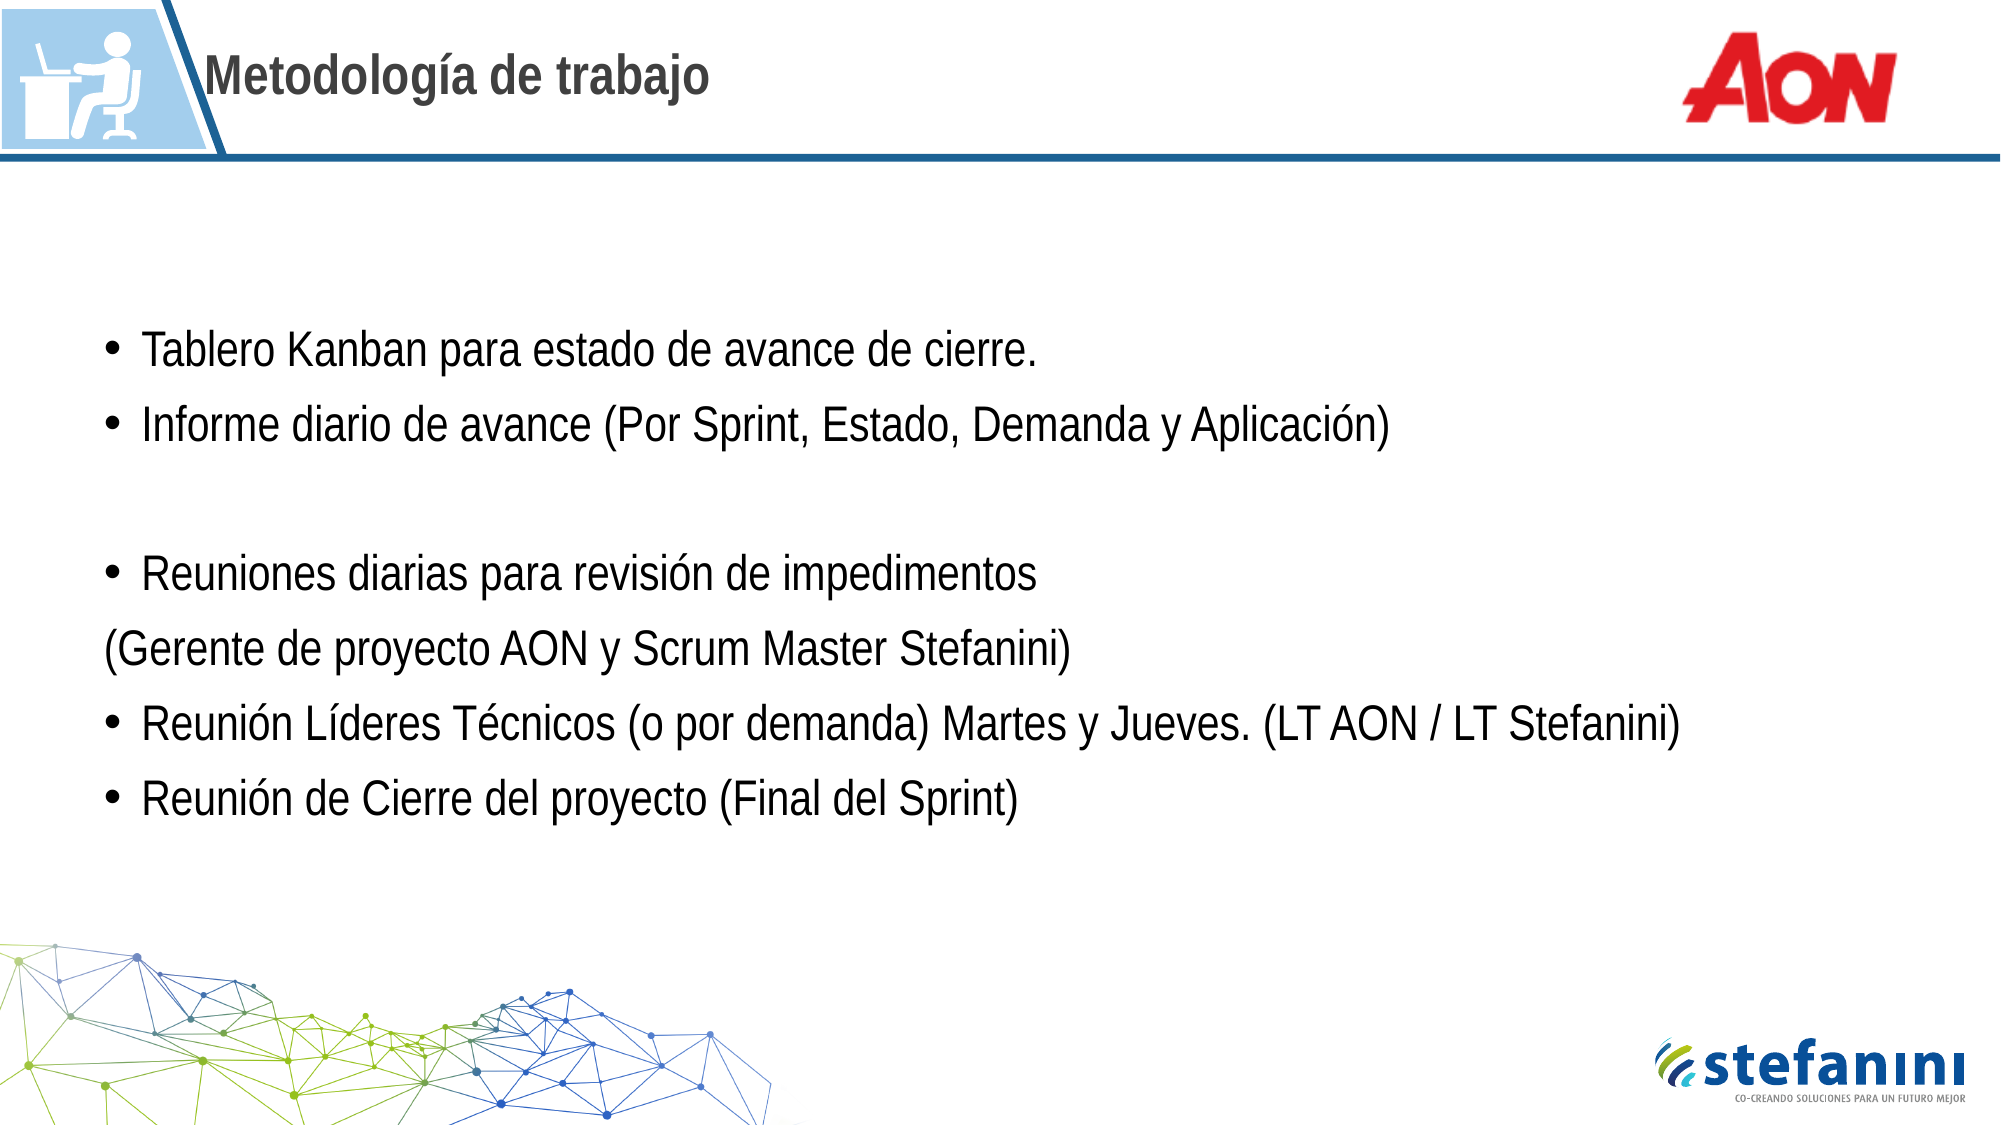

# Metodología de trabajo

Tablero Kanban para estado de avance de cierre.
Informe diario de avance (Por Sprint, Estado, Demanda y Aplicación)

Reuniones diarias para revisión de impedimentos
(Gerente de proyecto AON y Scrum Master Stefanini)
Reunión Líderes Técnicos (o por demanda) Martes y Jueves. (LT AON / LT Stefanini)
Reunión de Cierre del proyecto (Final del Sprint)